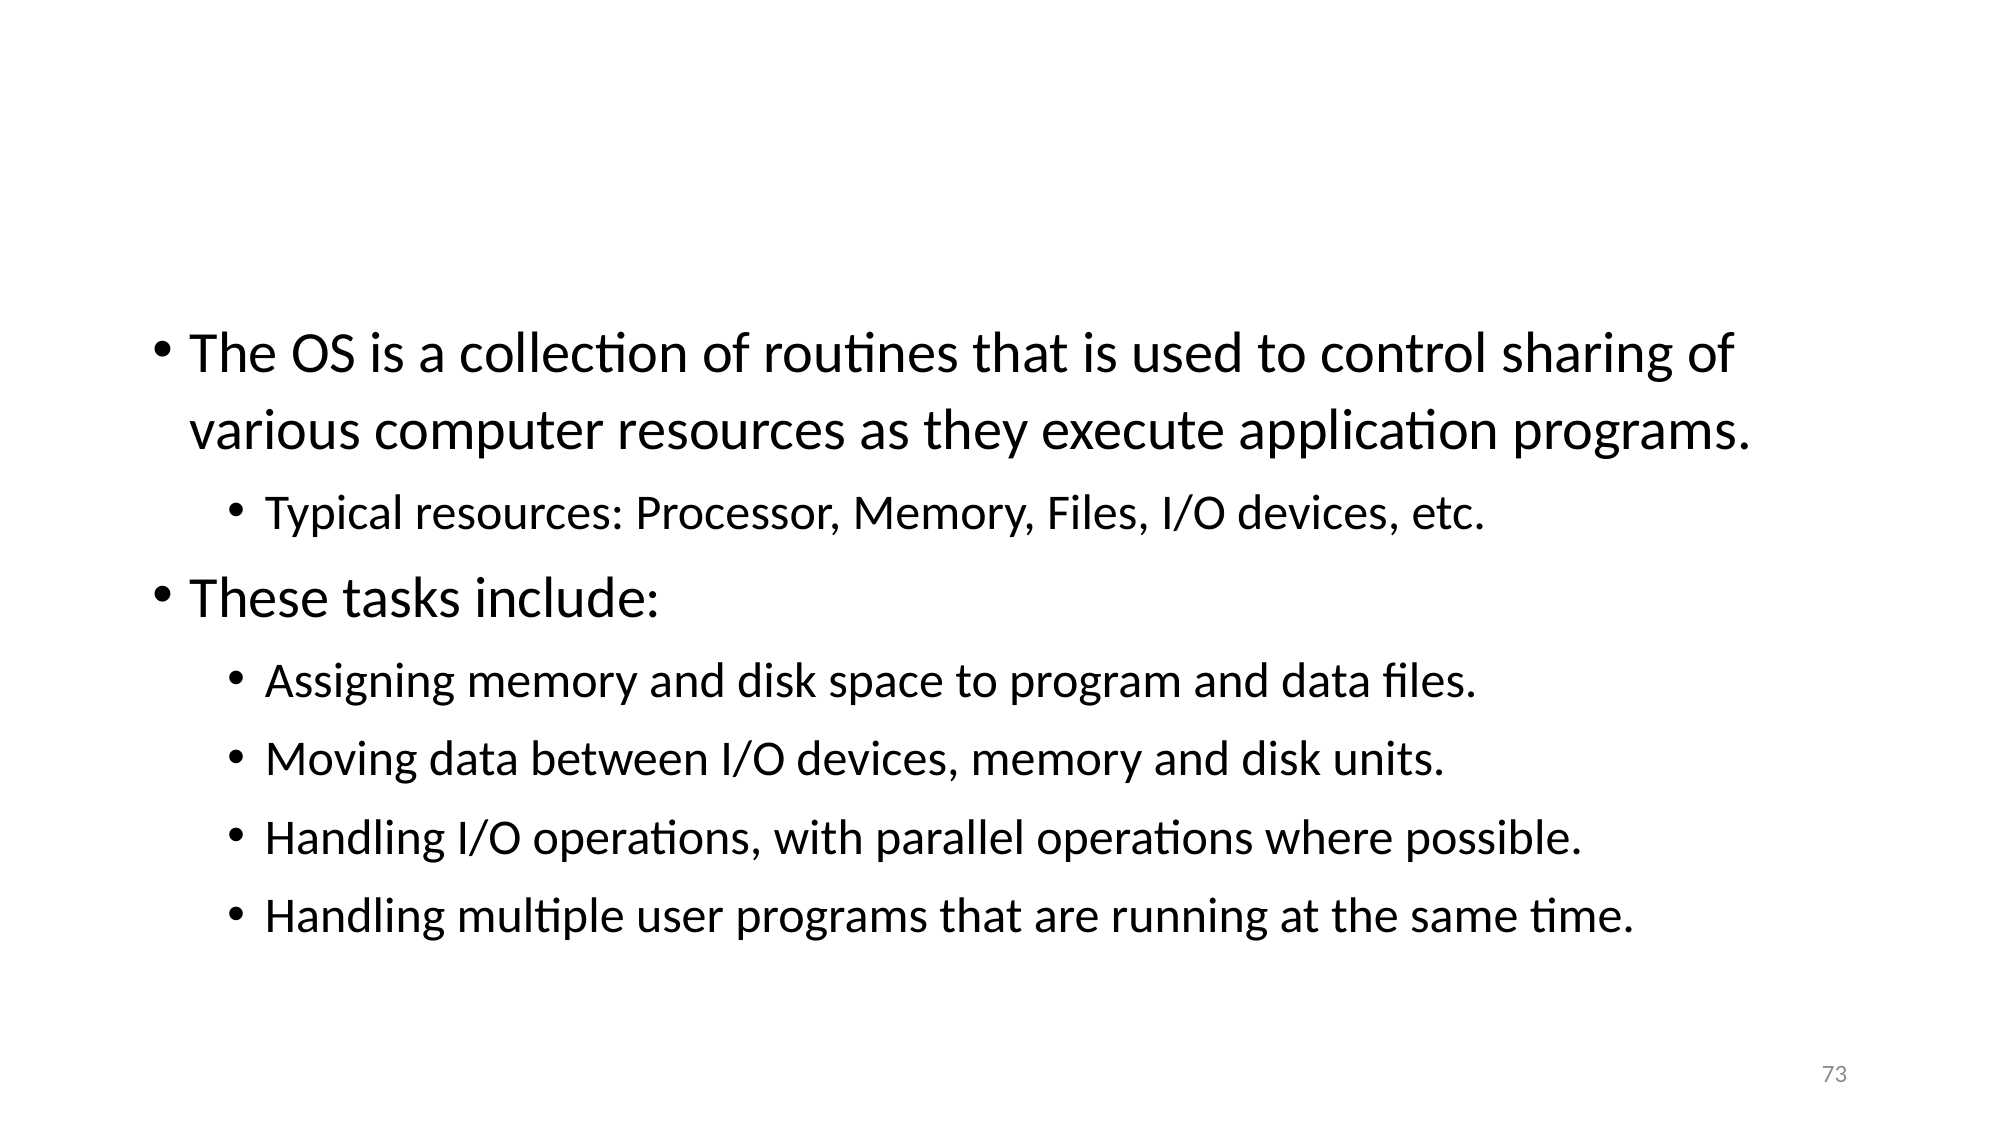

#
The OS is a collection of routines that is used to control sharing of various computer resources as they execute application programs.
Typical resources: Processor, Memory, Files, I/O devices, etc.
These tasks include:
Assigning memory and disk space to program and data files.
Moving data between I/O devices, memory and disk units.
Handling I/O operations, with parallel operations where possible.
Handling multiple user programs that are running at the same time.

73